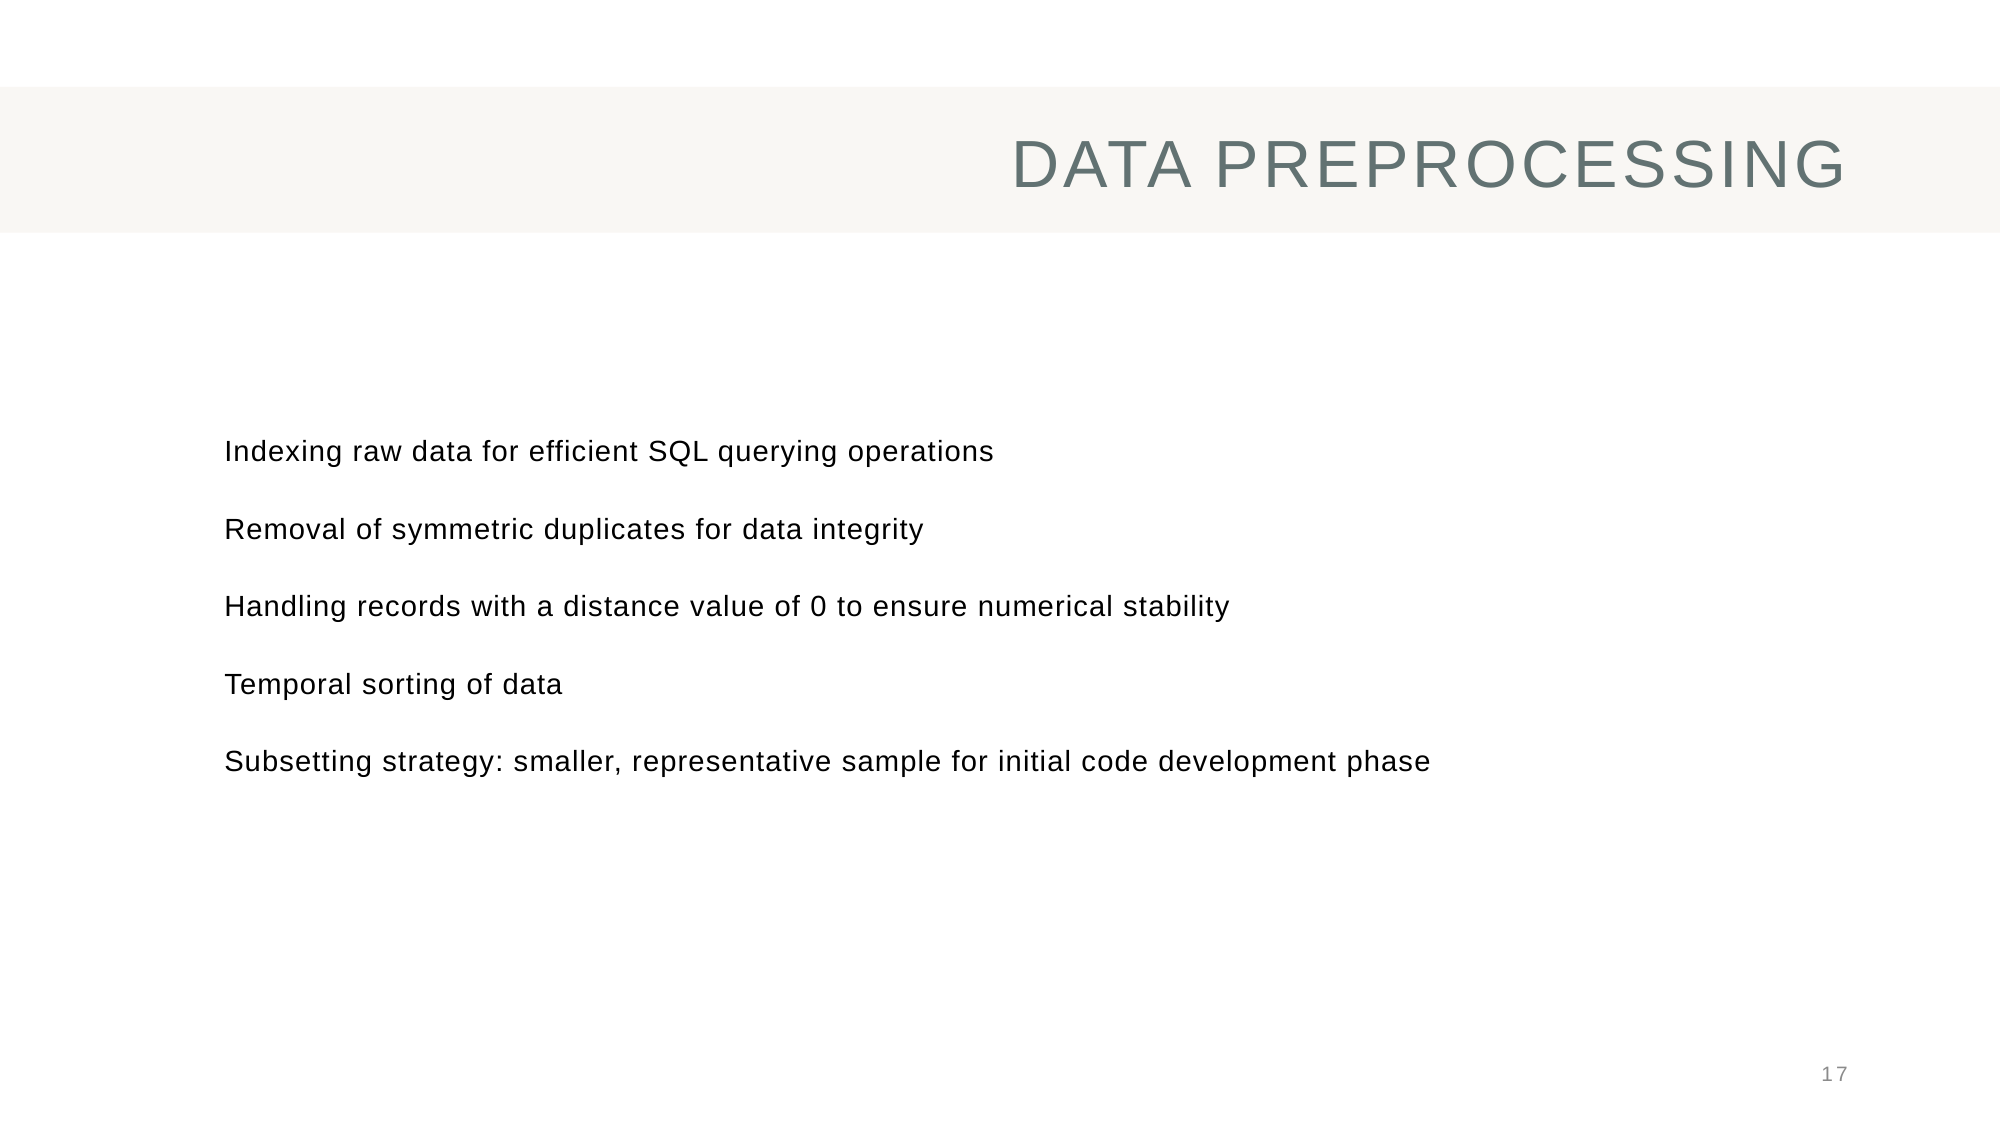

# Data Preprocessing
Indexing raw data for efficient SQL querying operations
Removal of symmetric duplicates for data integrity
Handling records with a distance value of 0 to ensure numerical stability
Temporal sorting of data
Subsetting strategy: smaller, representative sample for initial code development phase
17